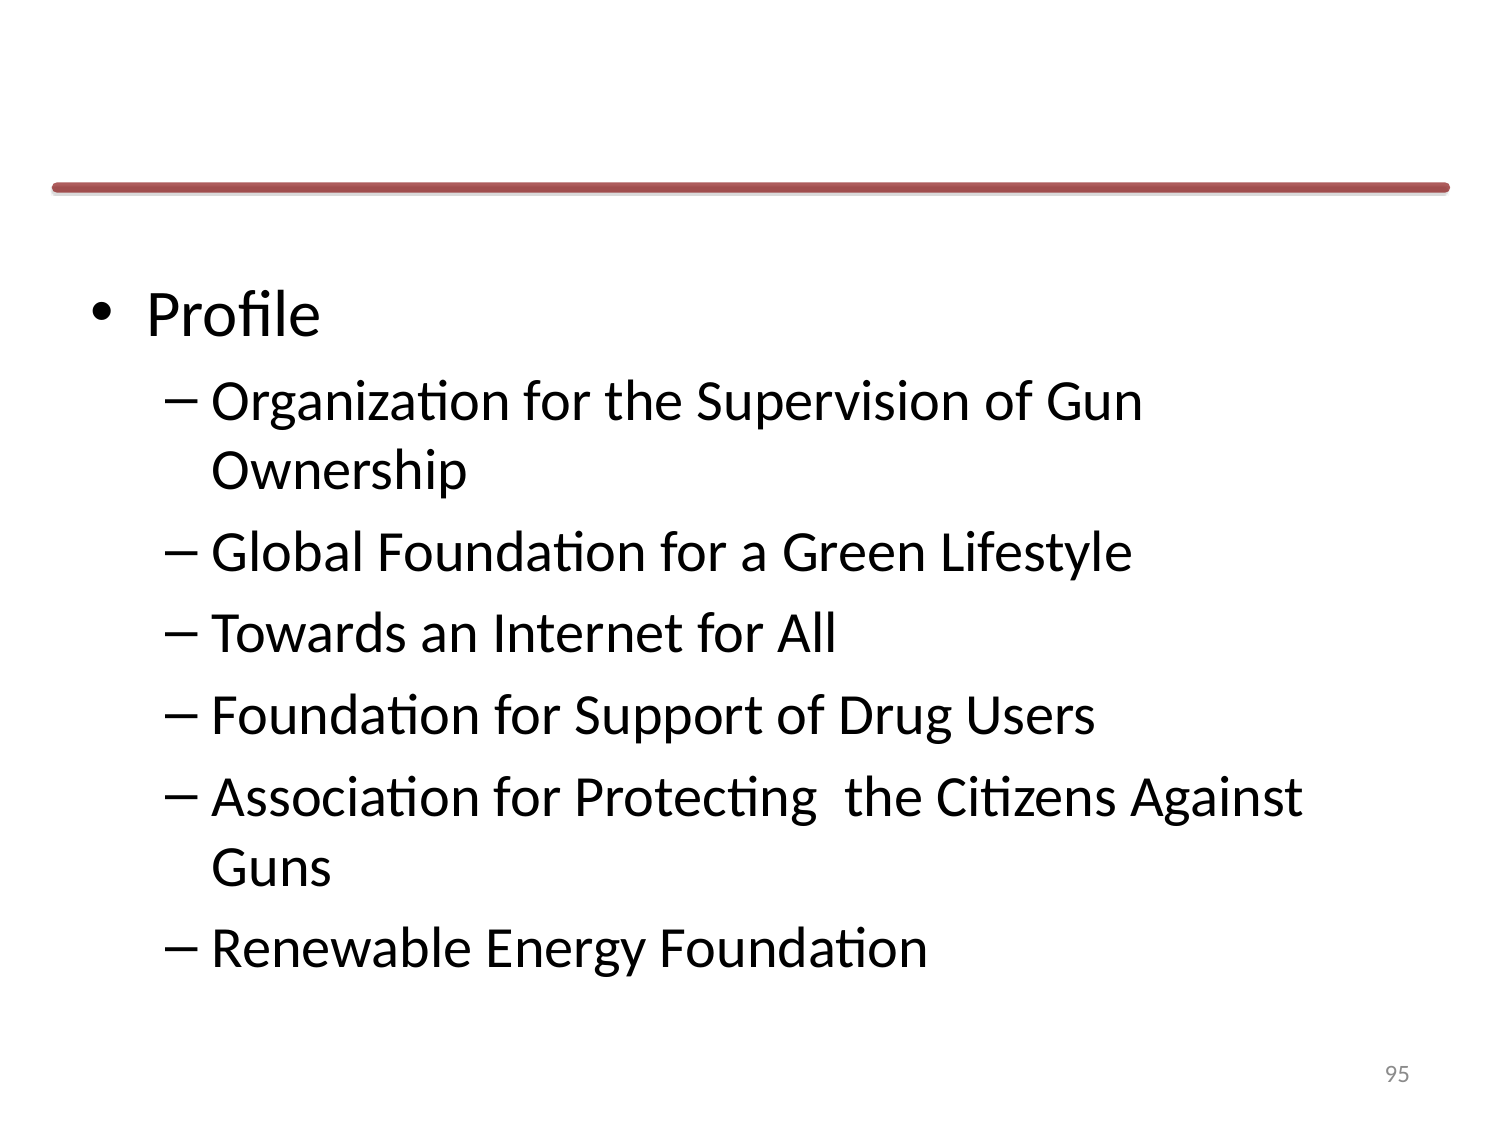

#
Profile
Organization for the Supervision of Gun Ownership
Global Foundation for a Green Lifestyle
Towards an Internet for All
Foundation for Support of Drug Users
Association for Protecting  the Citizens Against Guns
Renewable Energy Foundation

95